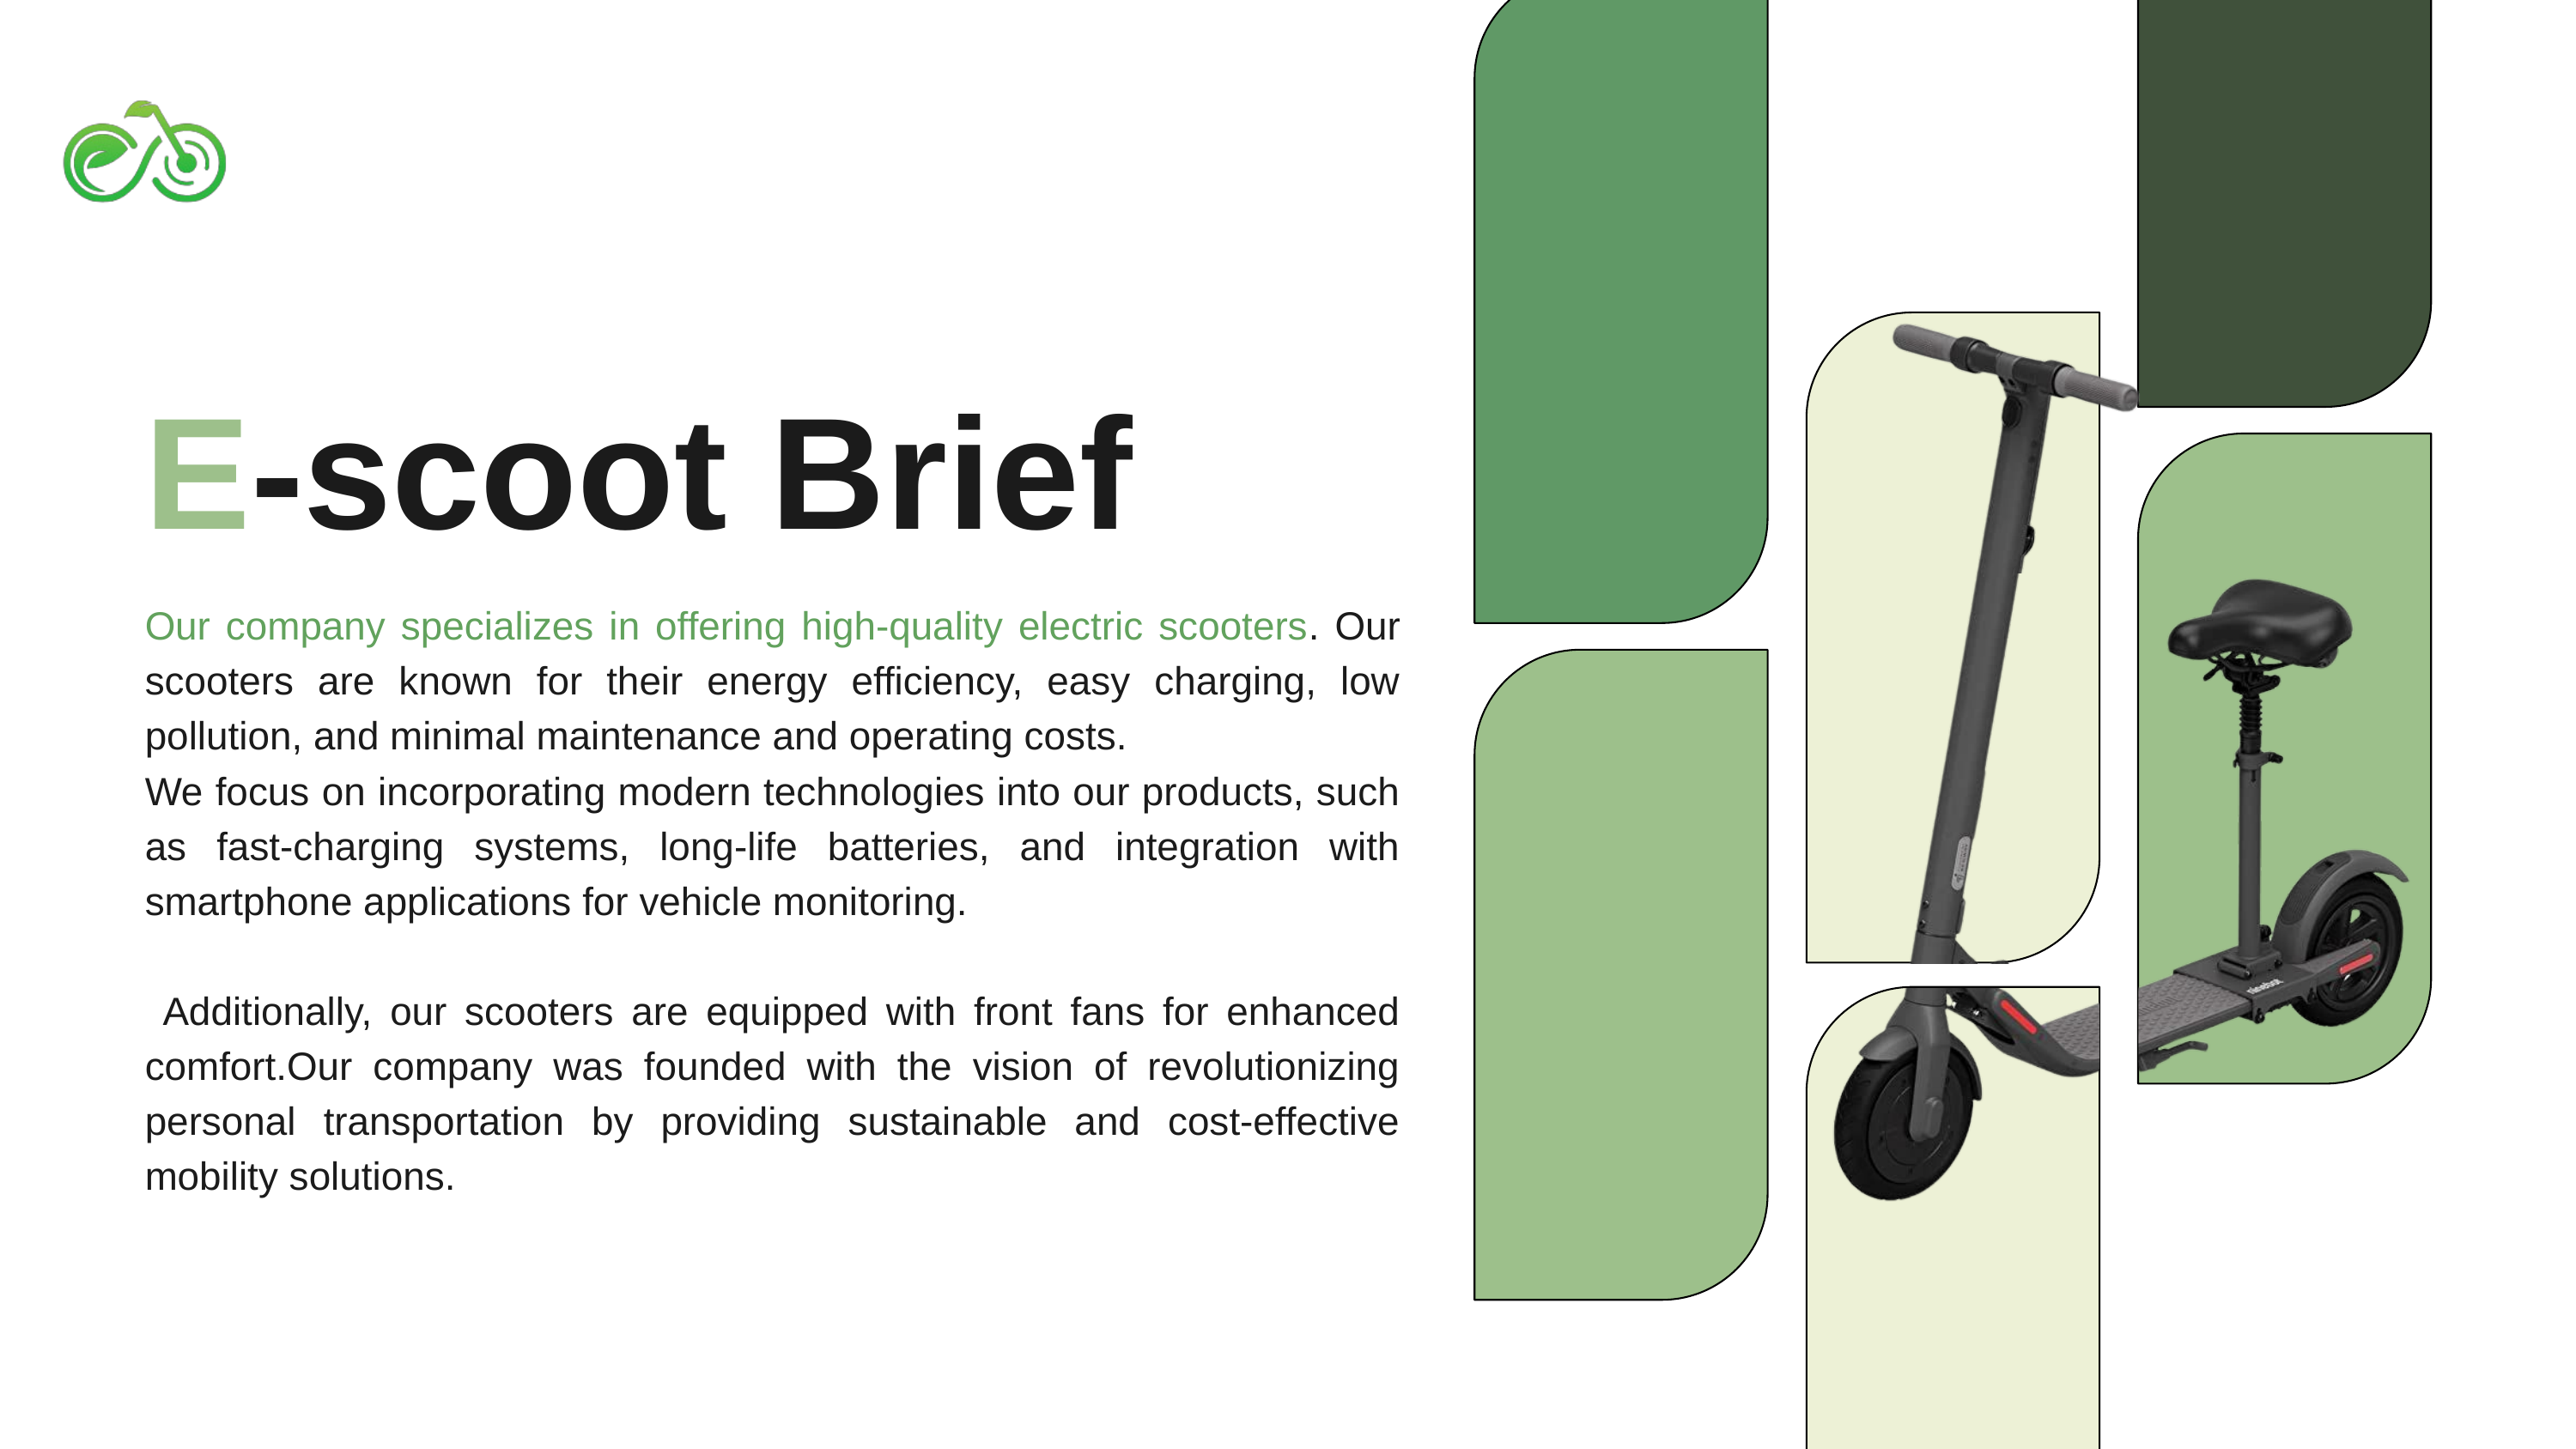

E-scoot Brief

Our company specializes in offering high-quality electric scooters. Our scooters are known for their energy efficiency, easy charging, low pollution, and minimal maintenance and operating costs.
We focus on incorporating modern technologies into our products, such as fast-charging systems, long-life batteries, and integration with smartphone applications for vehicle monitoring.

 Additionally, our scooters are equipped with front fans for enhanced comfort.Our company was founded with the vision of revolutionizing personal transportation by providing sustainable and cost-effective mobility solutions.